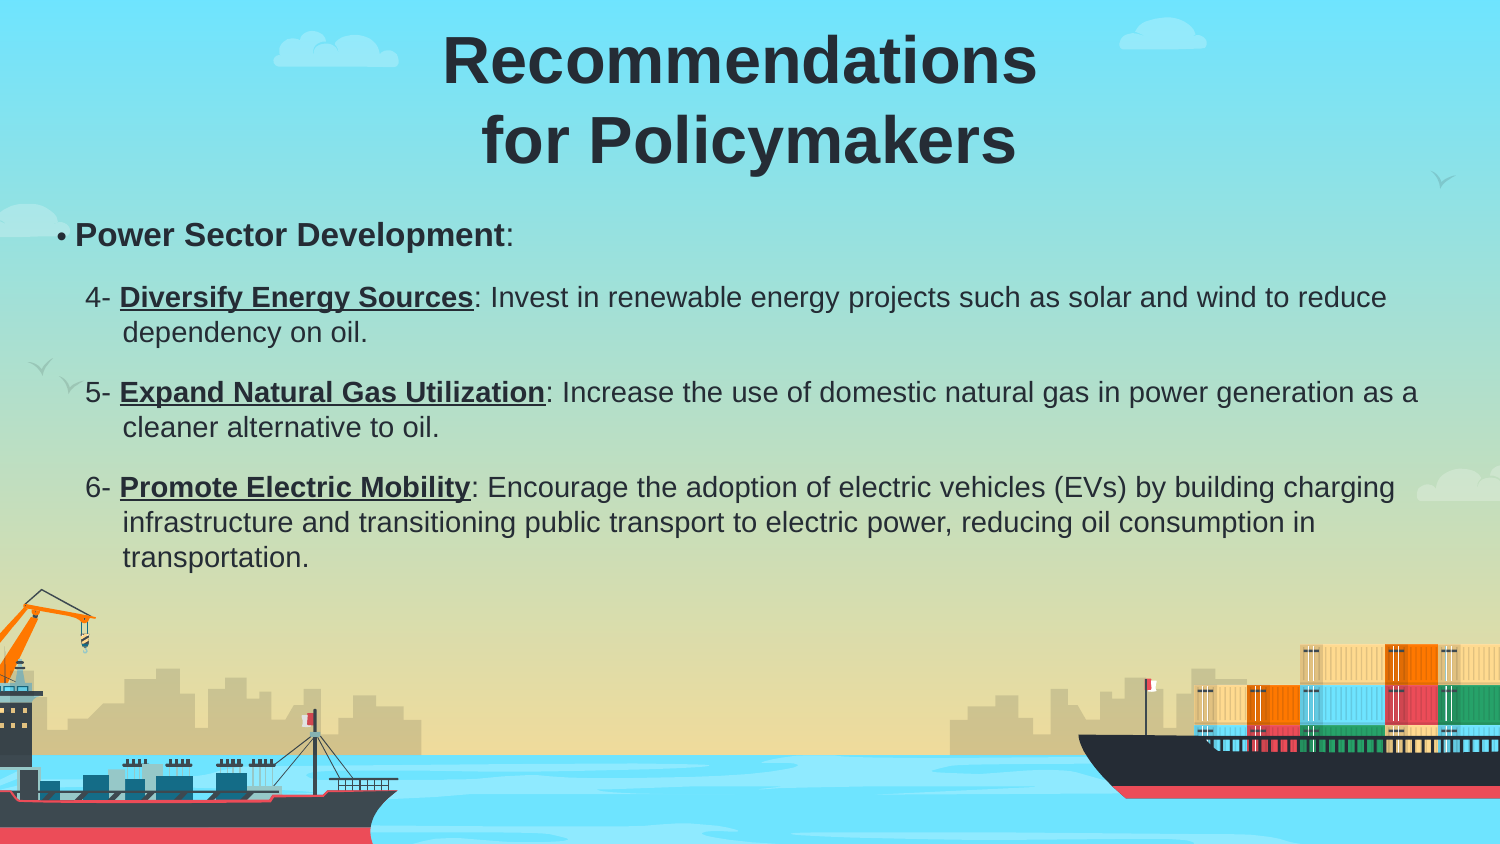

# Recommendations for Policymakers

• Power Sector Development:
4- Diversify Energy Sources: Invest in renewable energy projects such as solar and wind to reduce dependency on oil.
5- Expand Natural Gas Utilization: Increase the use of domestic natural gas in power generation as a cleaner alternative to oil.
6- Promote Electric Mobility: Encourage the adoption of electric vehicles (EVs) by building charging infrastructure and transitioning public transport to electric power, reducing oil consumption in transportation.